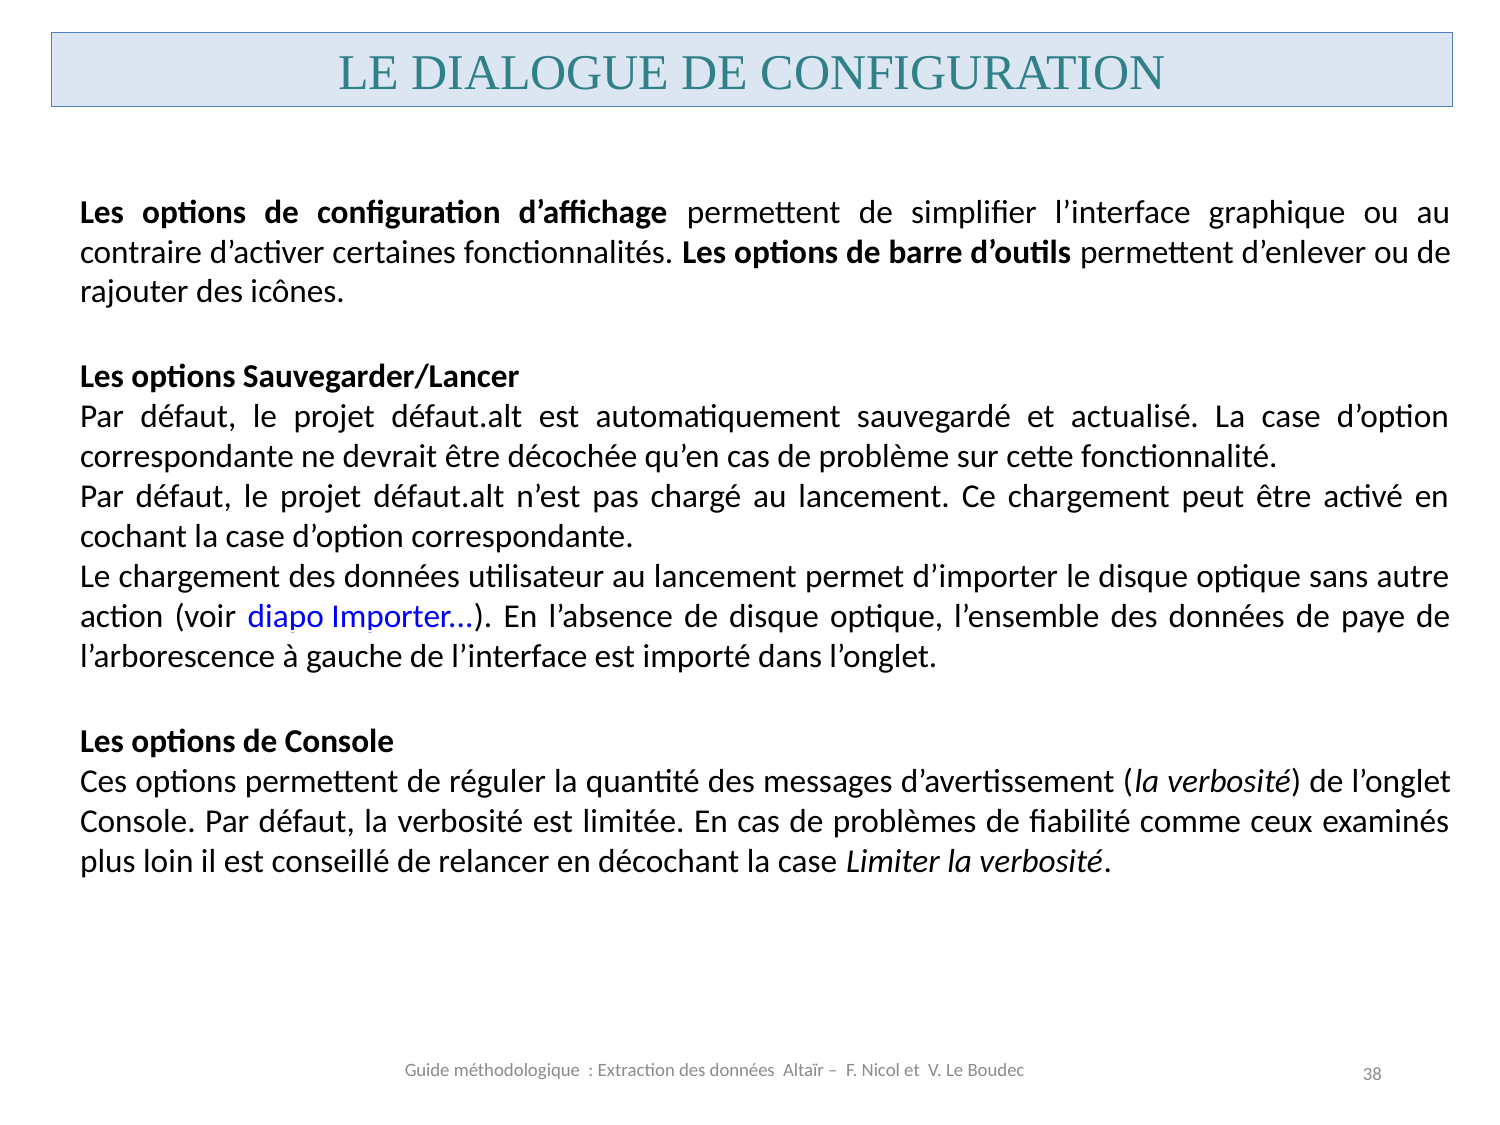

Le dialogue de configuration
Les options de configuration d’affichage permettent de simplifier l’interface graphique ou au contraire d’activer certaines fonctionnalités. Les options de barre d’outils permettent d’enlever ou de rajouter des icônes.

Les options Sauvegarder/Lancer
Par défaut, le projet défaut.alt est automatiquement sauvegardé et actualisé. La case d’option correspondante ne devrait être décochée qu’en cas de problème sur cette fonctionnalité.
Par défaut, le projet défaut.alt n’est pas chargé au lancement. Ce chargement peut être activé en cochant la case d’option correspondante.
Le chargement des données utilisateur au lancement permet d’importer le disque optique sans autre action (voir diapo Importer...). En l’absence de disque optique, l’ensemble des données de paye de l’arborescence à gauche de l’interface est importé dans l’onglet.

Les options de Console
Ces options permettent de réguler la quantité des messages d’avertissement (la verbosité) de l’onglet Console. Par défaut, la verbosité est limitée. En cas de problèmes de fiabilité comme ceux examinés plus loin il est conseillé de relancer en décochant la case Limiter la verbosité.

Guide méthodologique  : Extraction des données  Altaïr –  F. Nicol et  V. Le Boudec
38